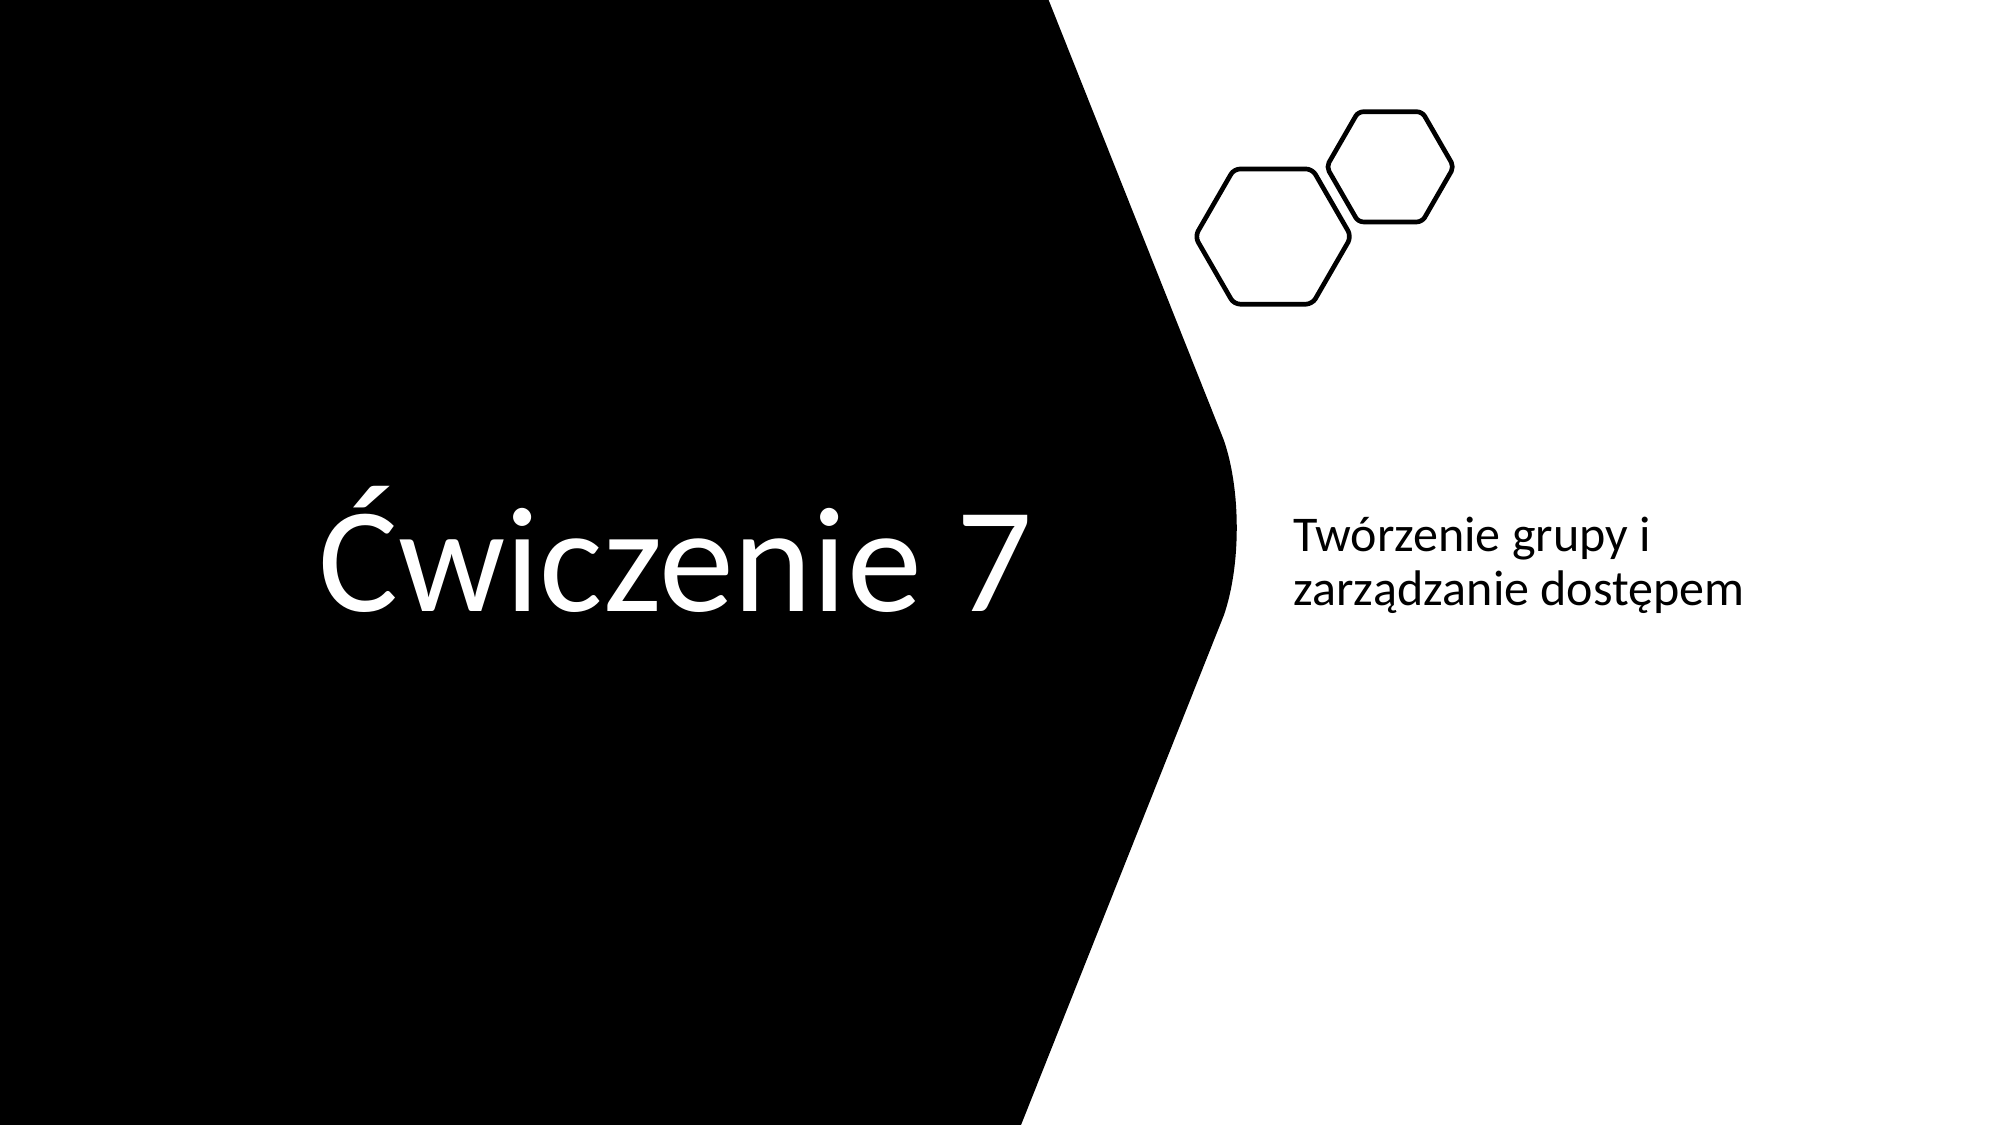

# Ćwiczenie 7
Twórzenie grupy i zarządzanie dostępem